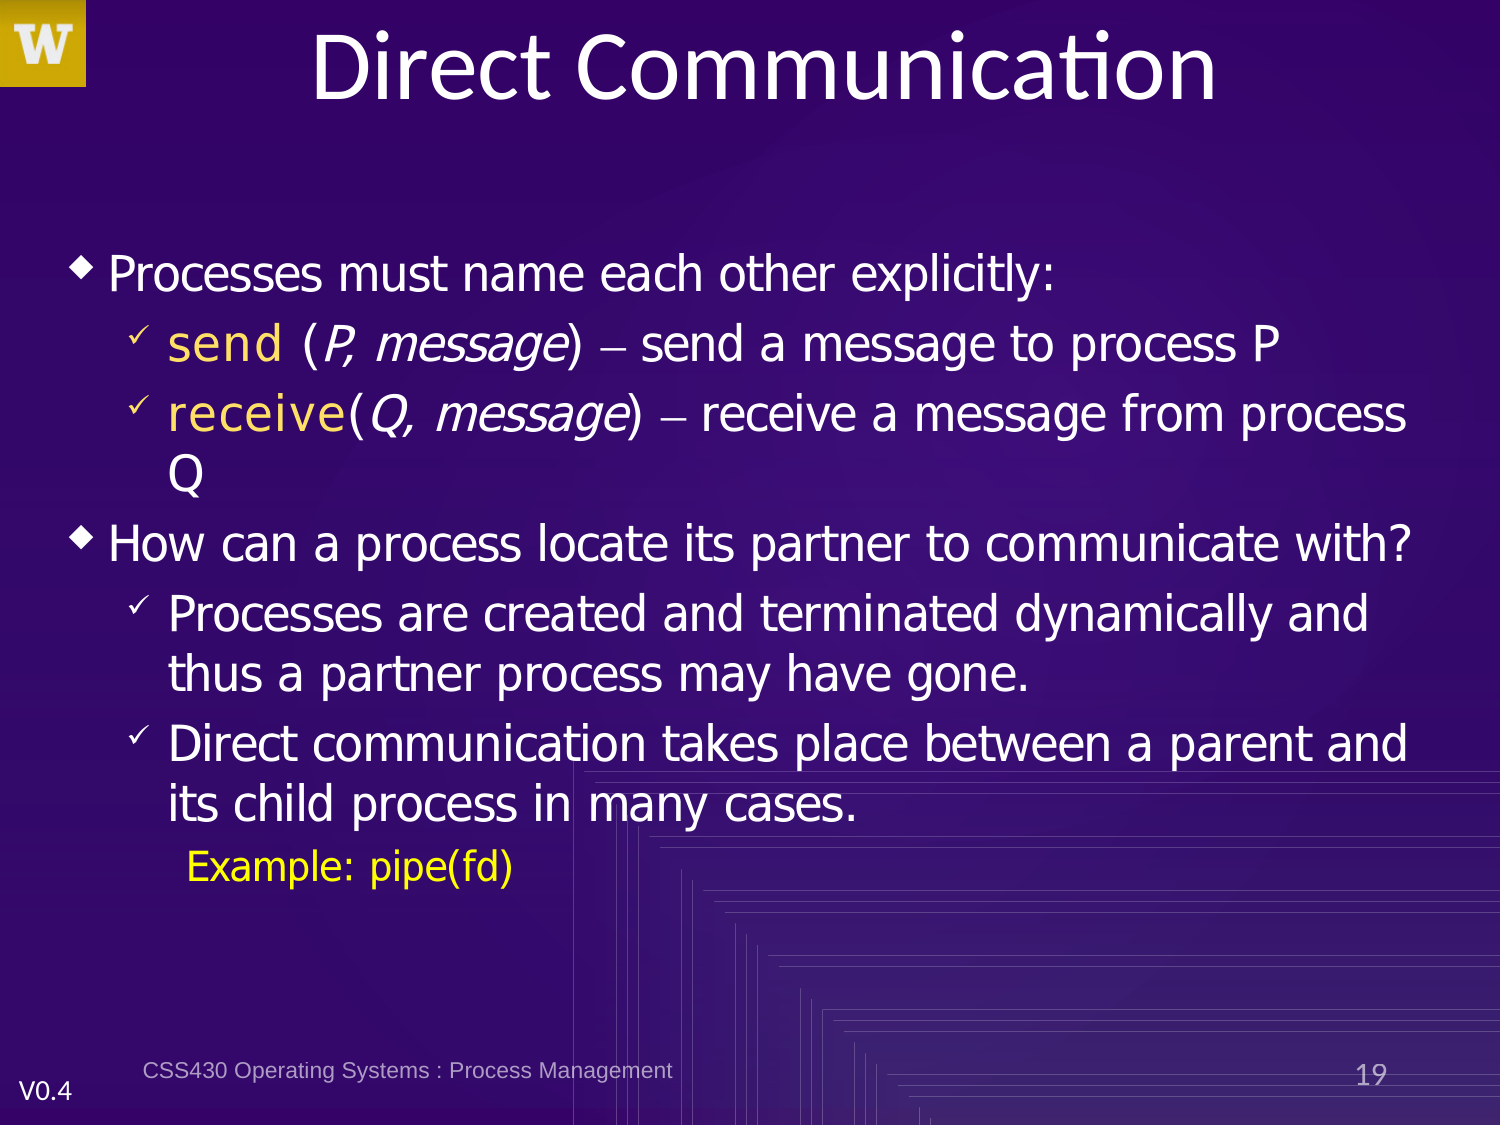

# Direct Communication
Processes must name each other explicitly:
send (P, message) – send a message to process P
receive(Q, message) – receive a message from process Q
How can a process locate its partner to communicate with?
Processes are created and terminated dynamically and thus a partner process may have gone.
Direct communication takes place between a parent and  its child process in many cases.
Example: pipe(fd)
CSS430 Operating Systems : Process Management
19